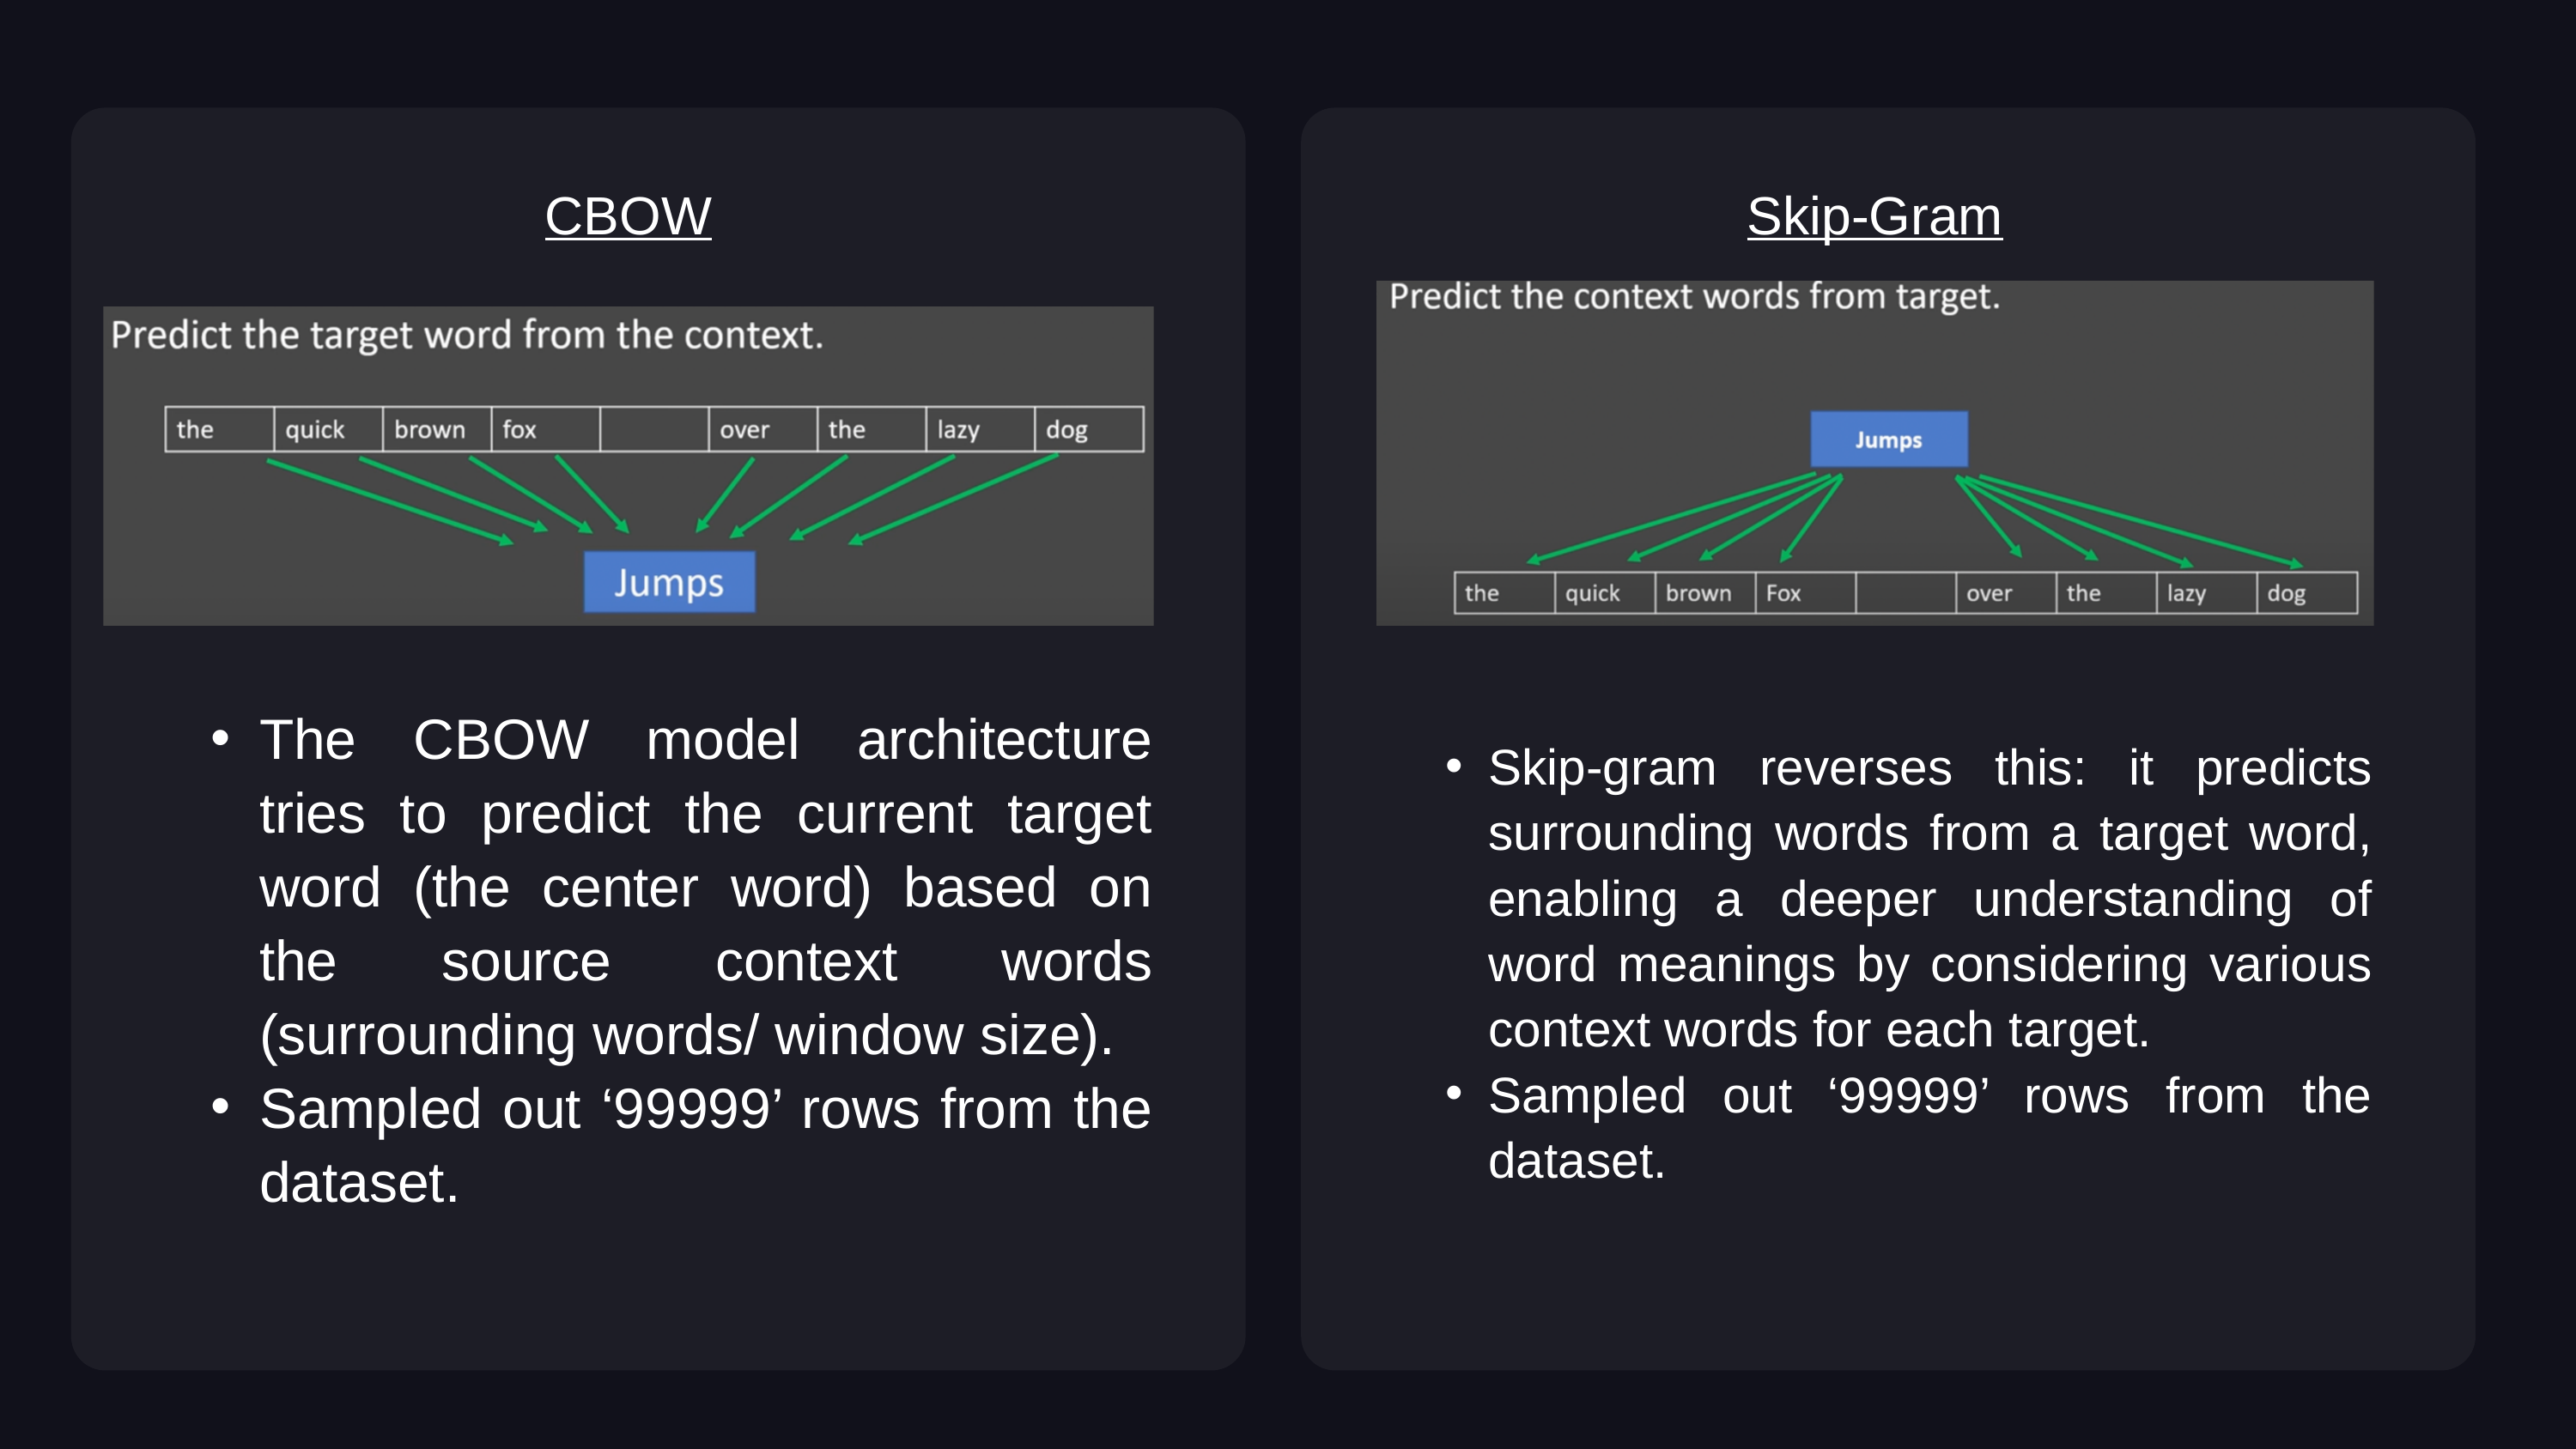

CBOW
Skip-Gram

The CBOW model architecture tries to predict the current target word (the center word) based on the source context words (surrounding words/ window size).
Sampled out ‘99999’ rows from the dataset.
Skip-gram reverses this: it predicts surrounding words from a target word, enabling a deeper understanding of word meanings by considering various context words for each target.
Sampled out ‘99999’ rows from the dataset.